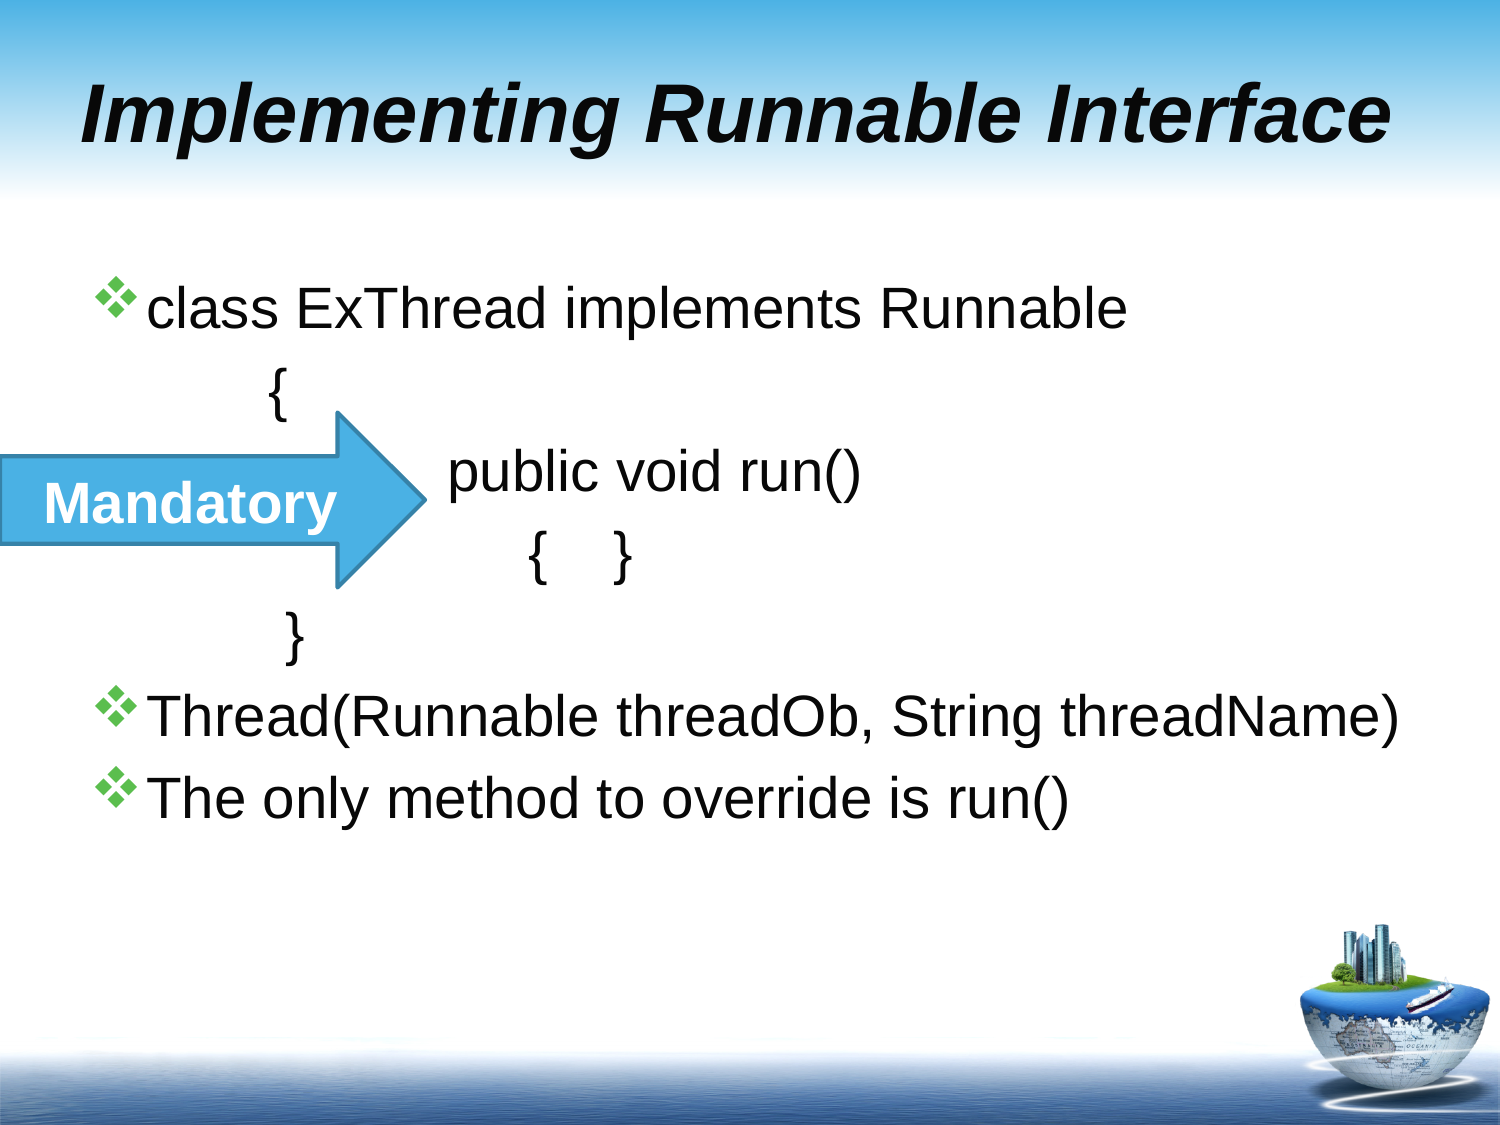

# Implementing Runnable Interface
class ExThread implements Runnable
           {
                      public void run()
                           {    }
            }
Thread(Runnable threadOb, String threadName)
The only method to override is run()

Mandatory